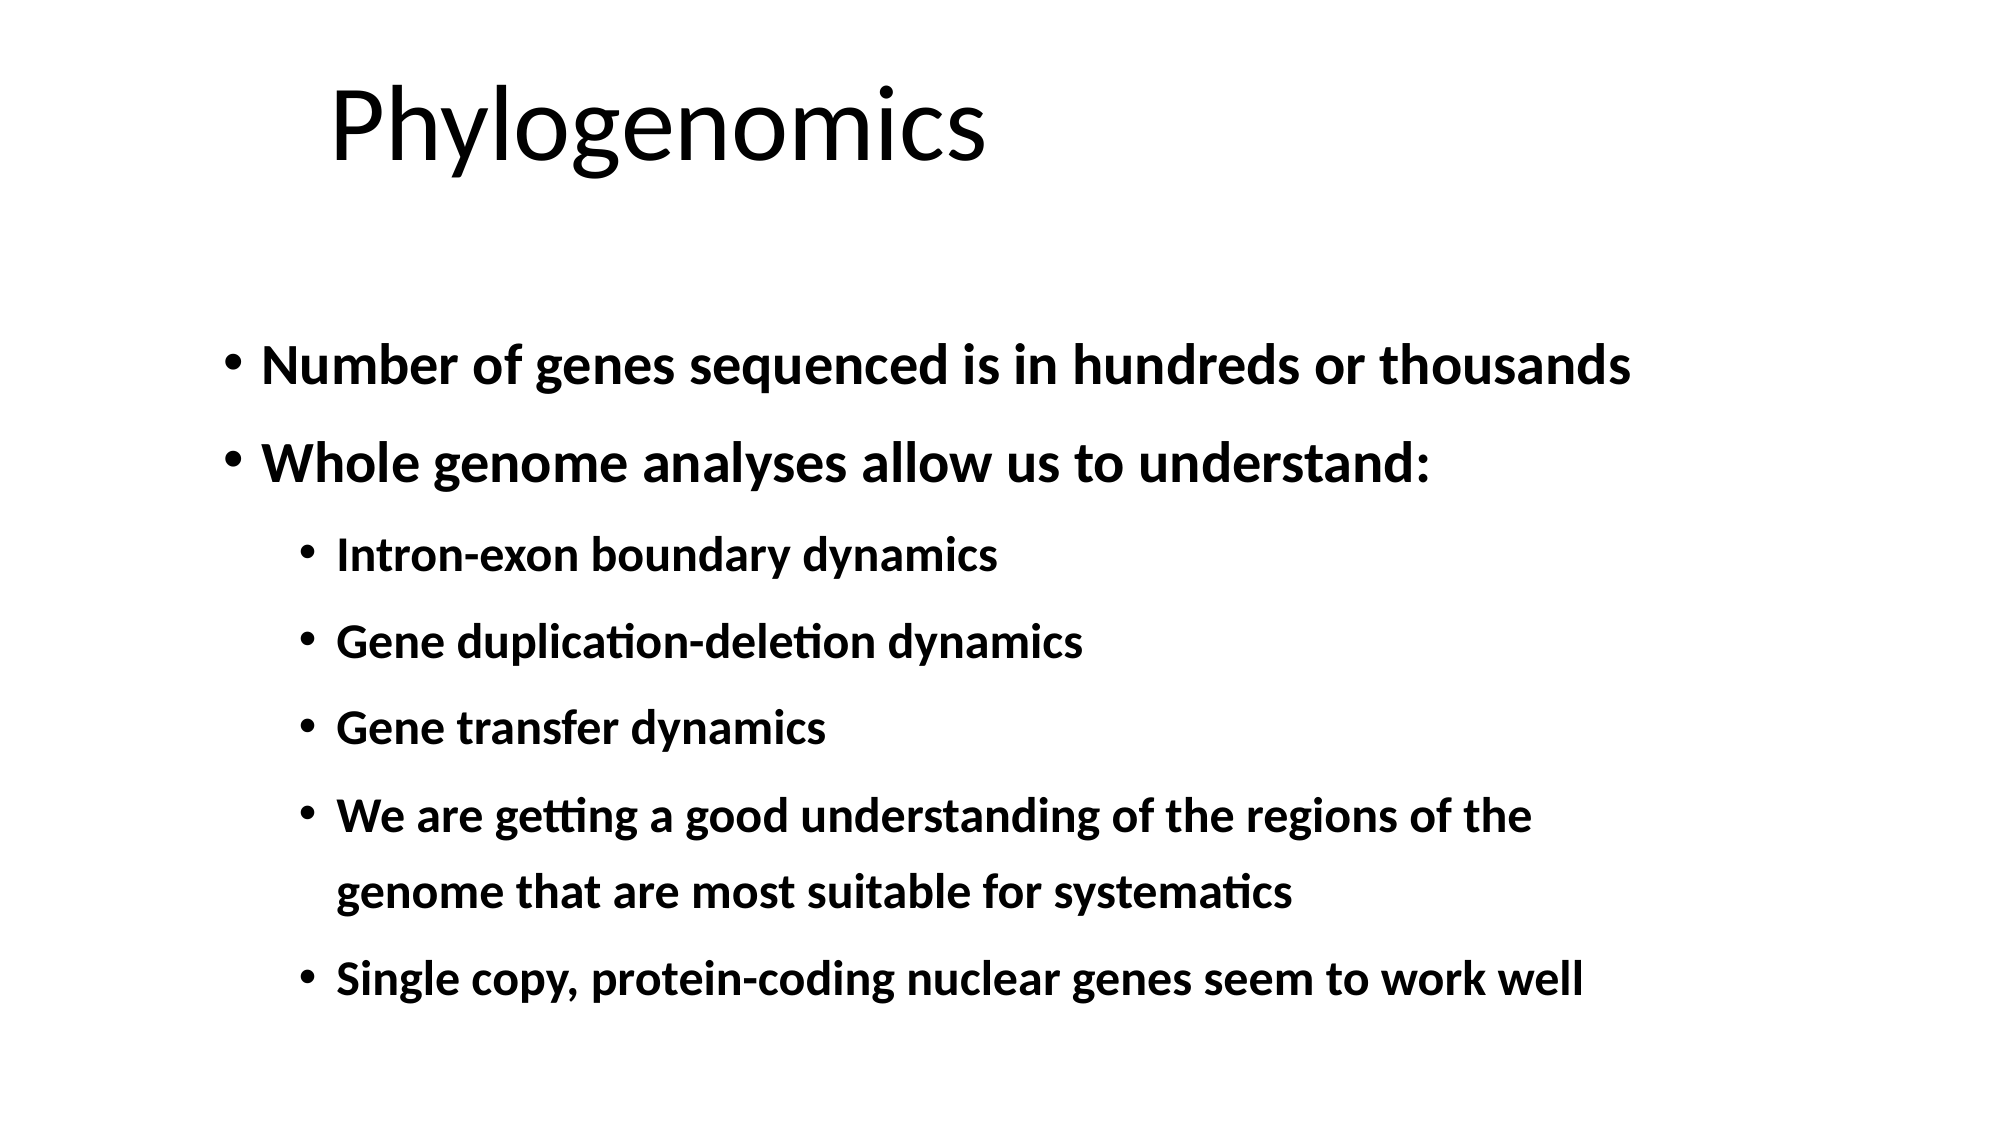

# Phylogenomics
Number of genes sequenced is in hundreds or thousands
Whole genome analyses allow us to understand:
Intron-exon boundary dynamics
Gene duplication-deletion dynamics
Gene transfer dynamics
We are getting a good understanding of the regions of the genome that are most suitable for systematics
Single copy, protein-coding nuclear genes seem to work well